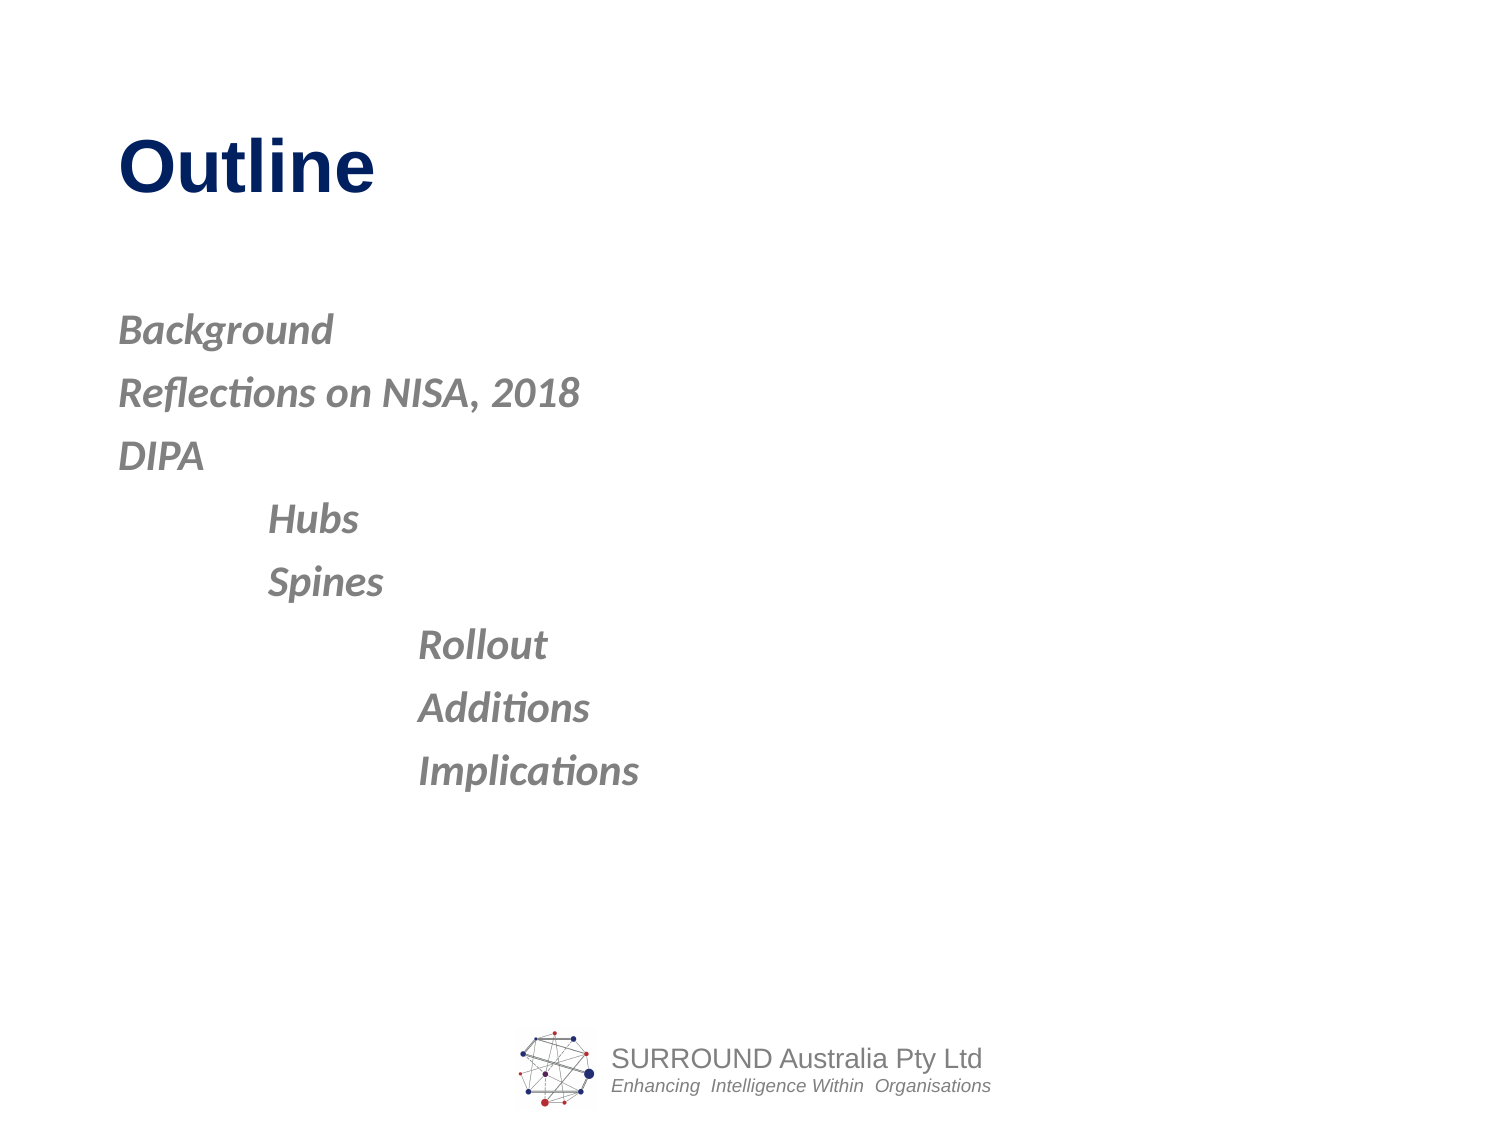

# Outline
Background
Reflections on NISA, 2018
DIPA
	Hubs
	Spines
		Rollout
		Additions
		Implications